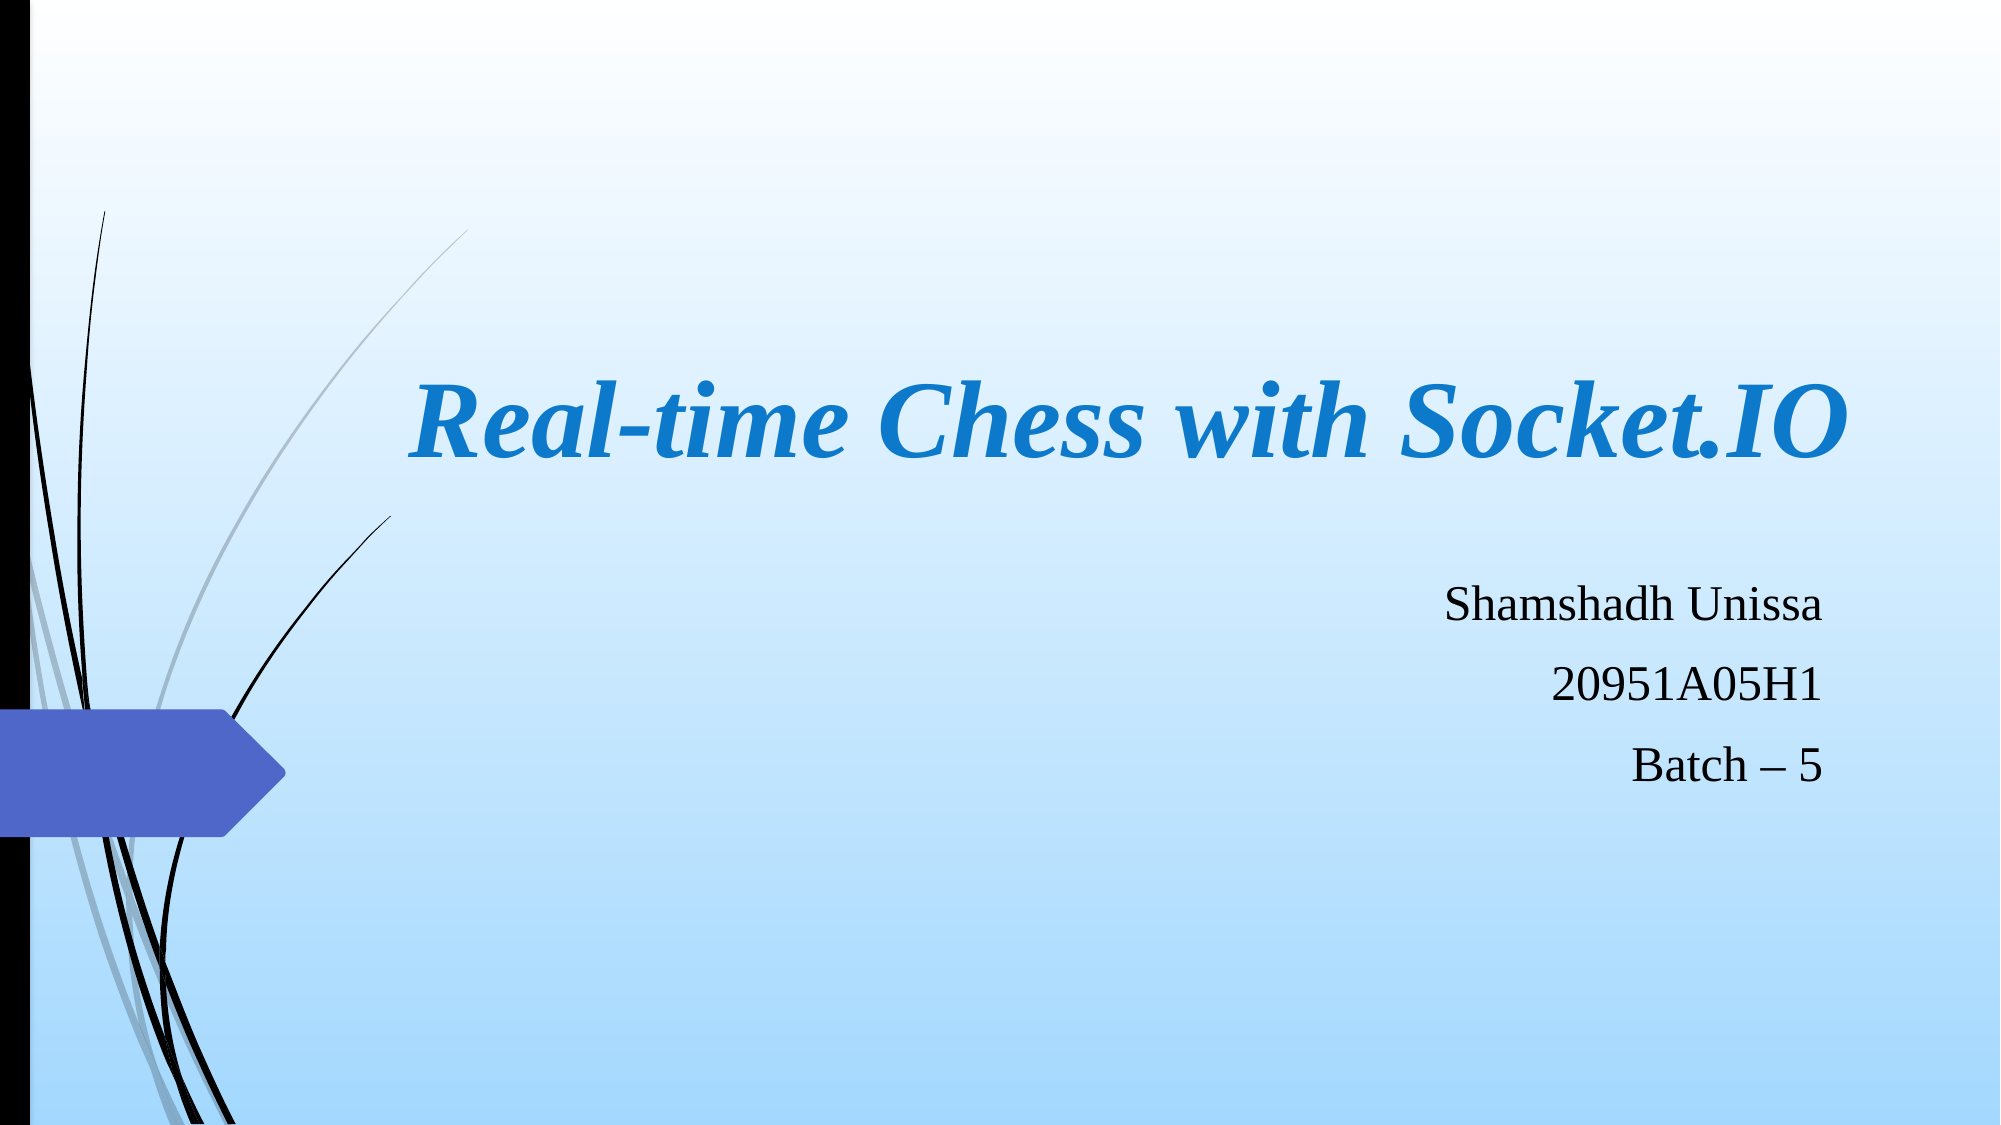

# Real-time Chess with Socket.IO
Shamshadh Unissa
20951A05H1
Batch – 5